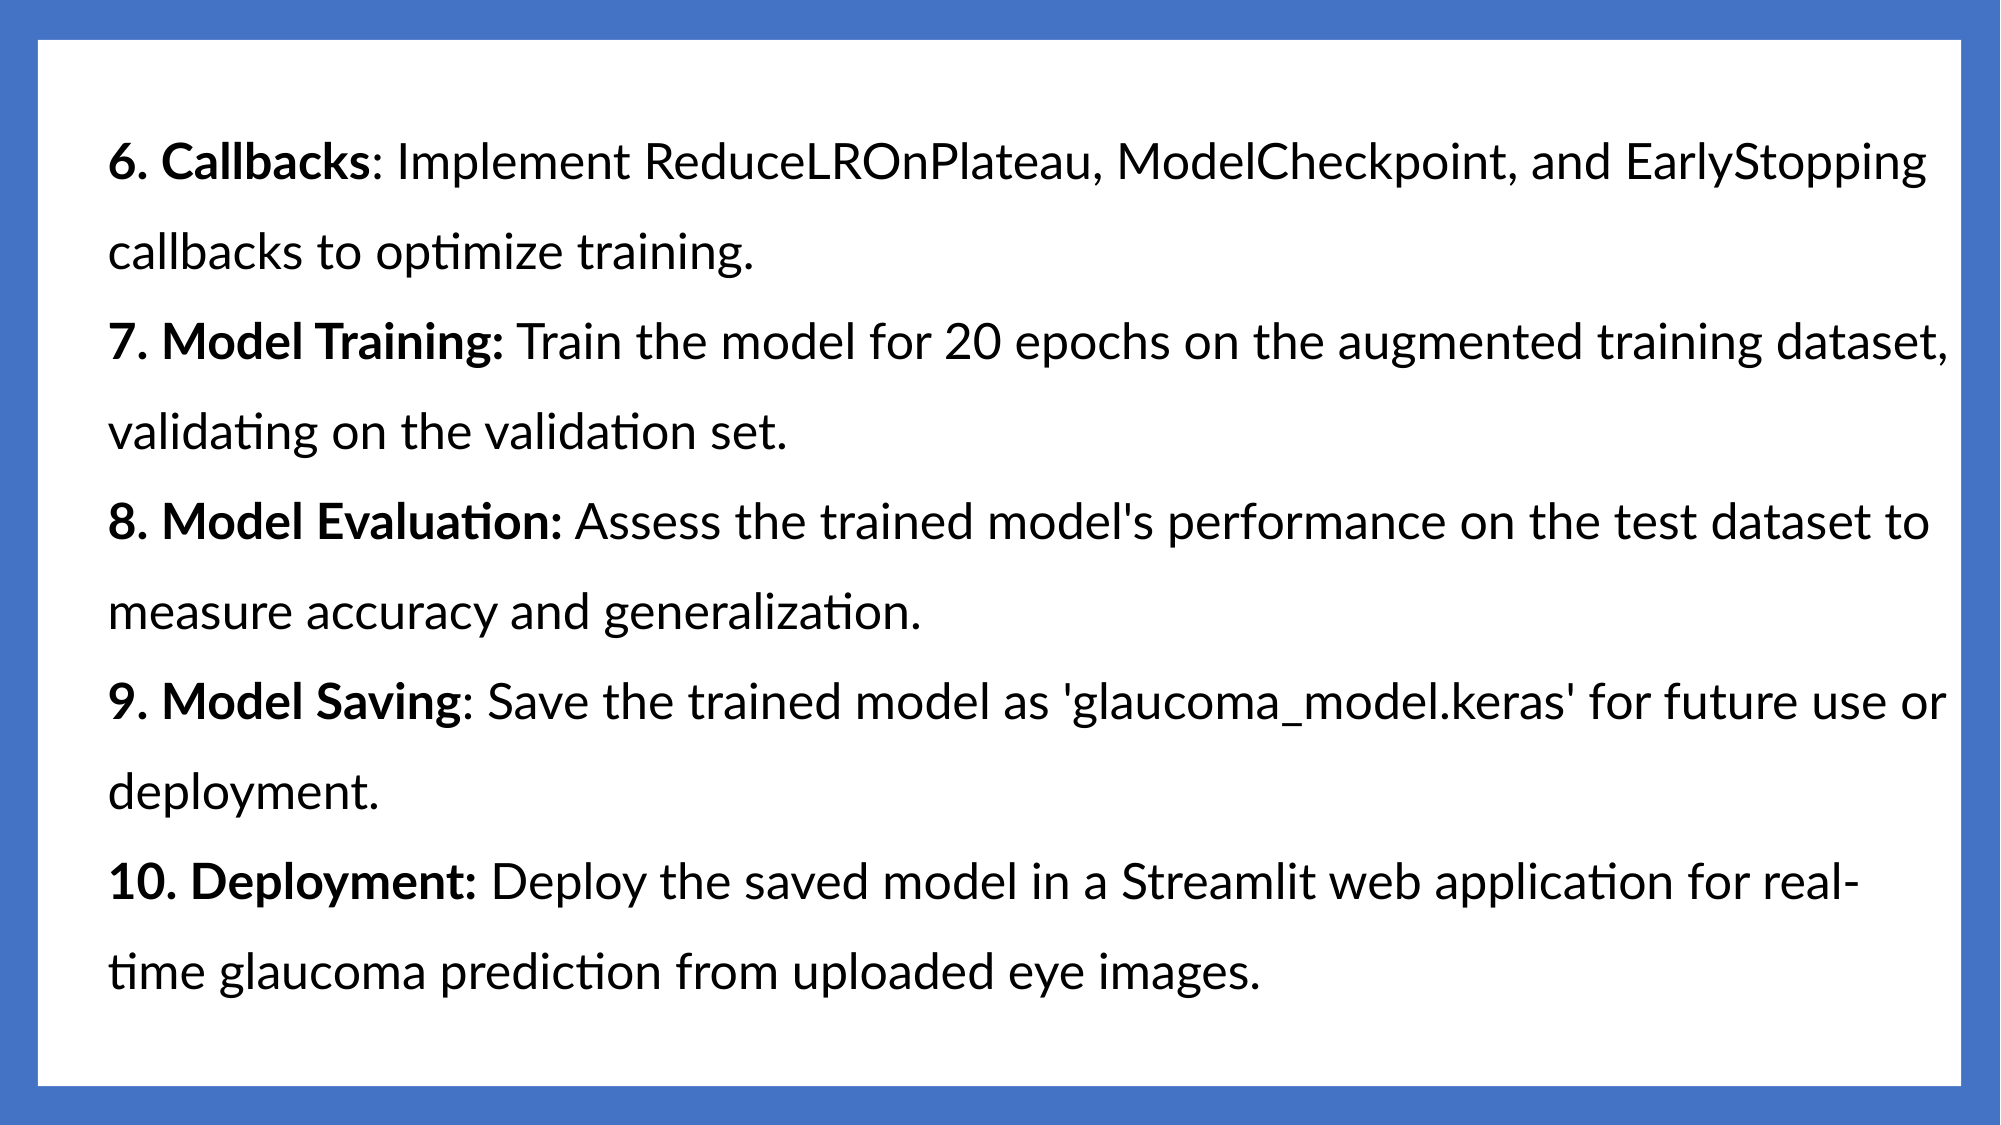

6. Callbacks: Implement ReduceLROnPlateau, ModelCheckpoint, and EarlyStopping callbacks to optimize training.
7. Model Training: Train the model for 20 epochs on the augmented training dataset, validating on the validation set.
8. Model Evaluation: Assess the trained model's performance on the test dataset to measure accuracy and generalization.
9. Model Saving: Save the trained model as 'glaucoma_model.keras' for future use or deployment.
10. Deployment: Deploy the saved model in a Streamlit web application for real-time glaucoma prediction from uploaded eye images.